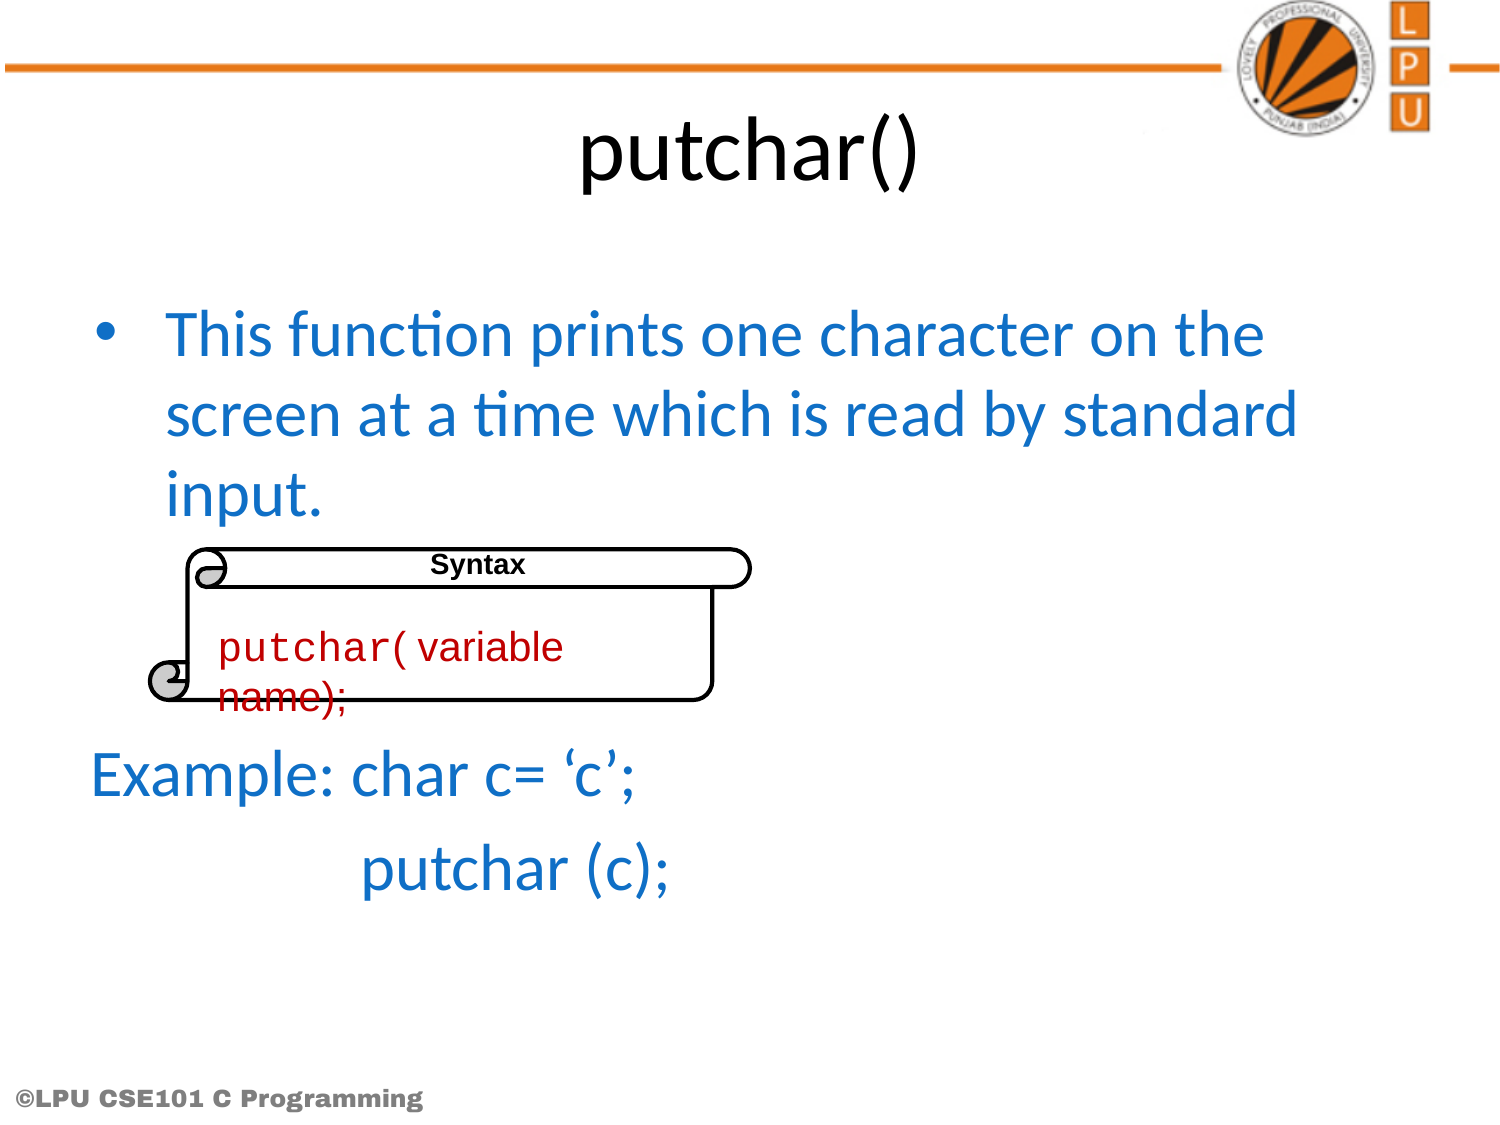

# putchar()
This function prints one character on the screen at a time which is read by standard input.

Example: char c= ‘c’;
	        putchar (c);

Syntax

putchar( variable name);